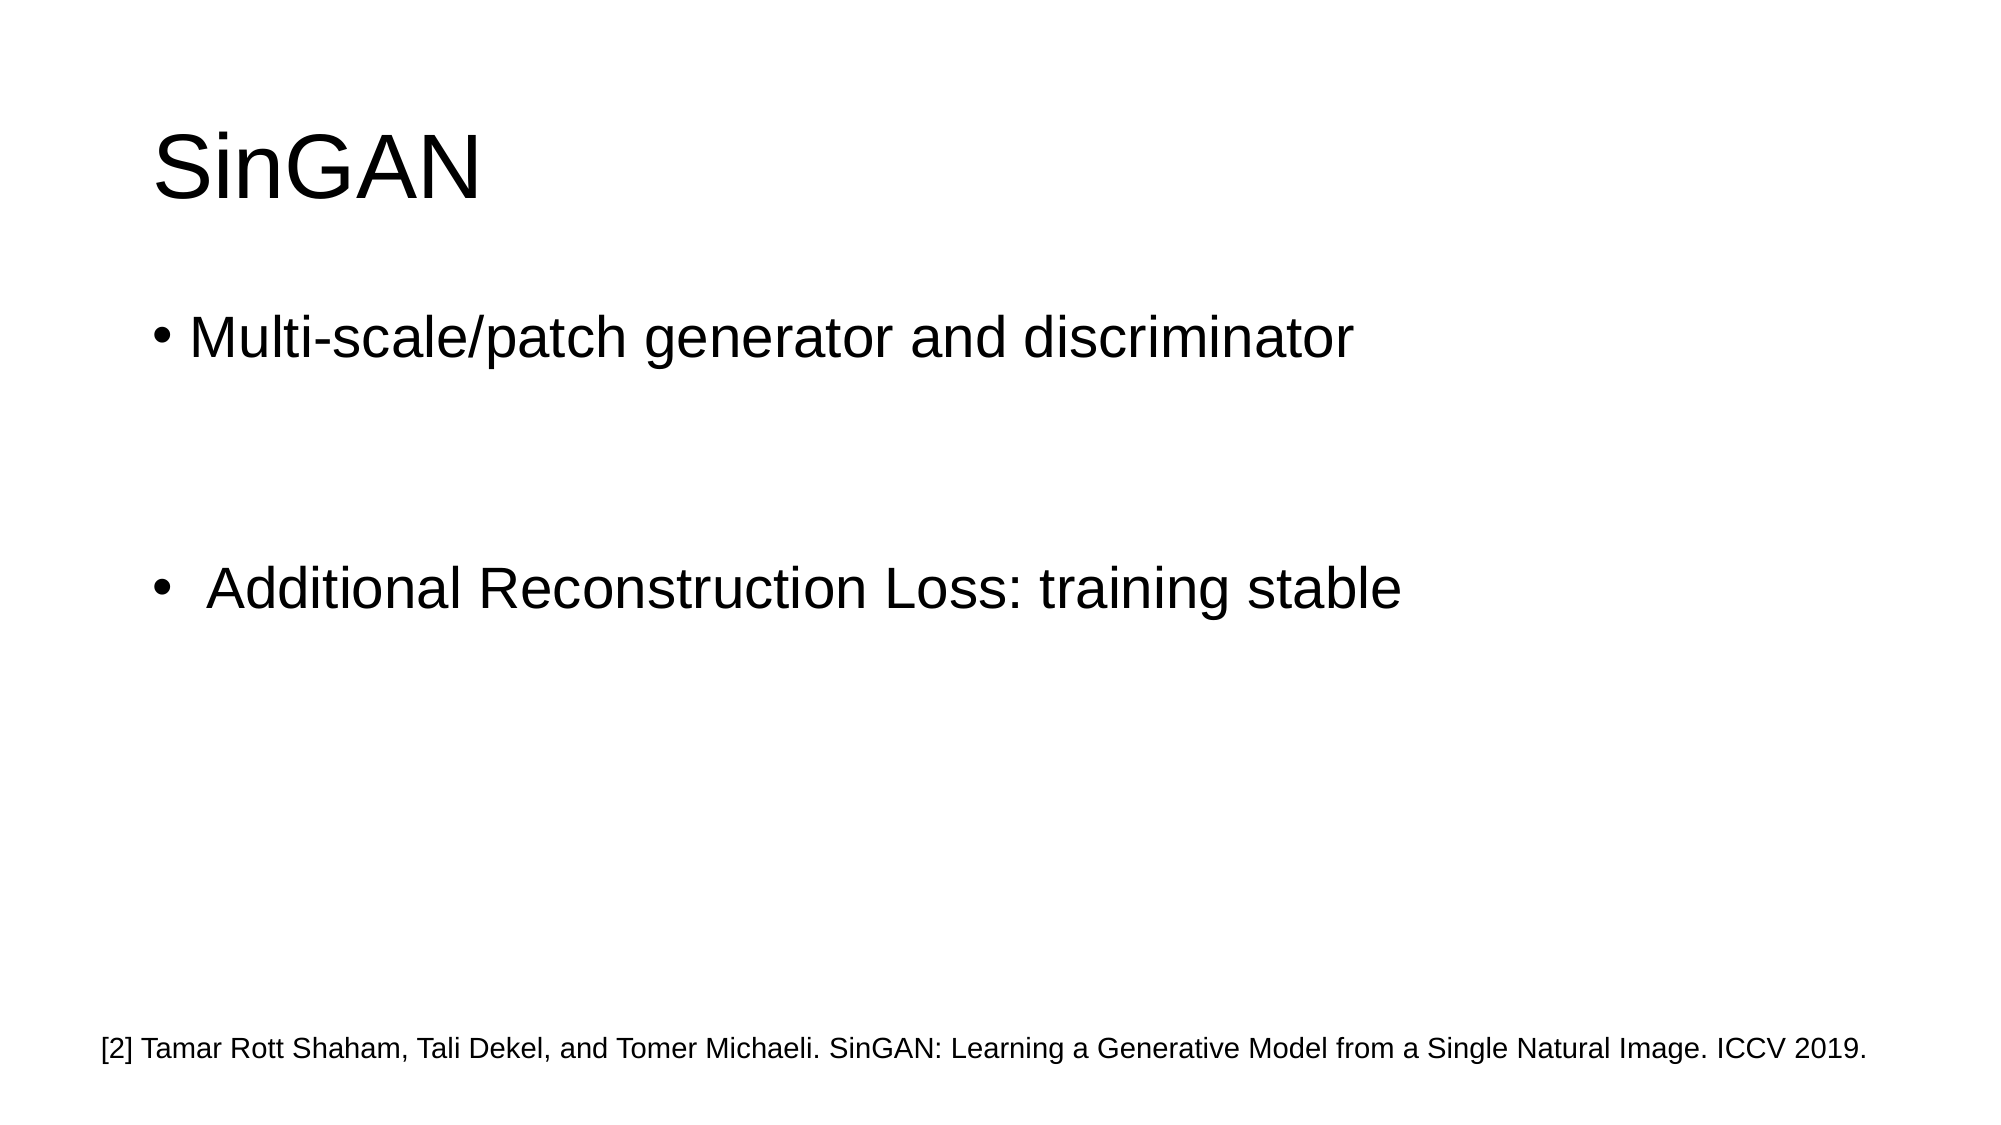

# SinGAN
Multi-scale/patch generator and discriminator

 Additional Reconstruction Loss: training stable

[2] Tamar Rott Shaham, Tali Dekel, and Tomer Michaeli. SinGAN: Learning a Generative Model from a Single Natural Image. ICCV 2019.